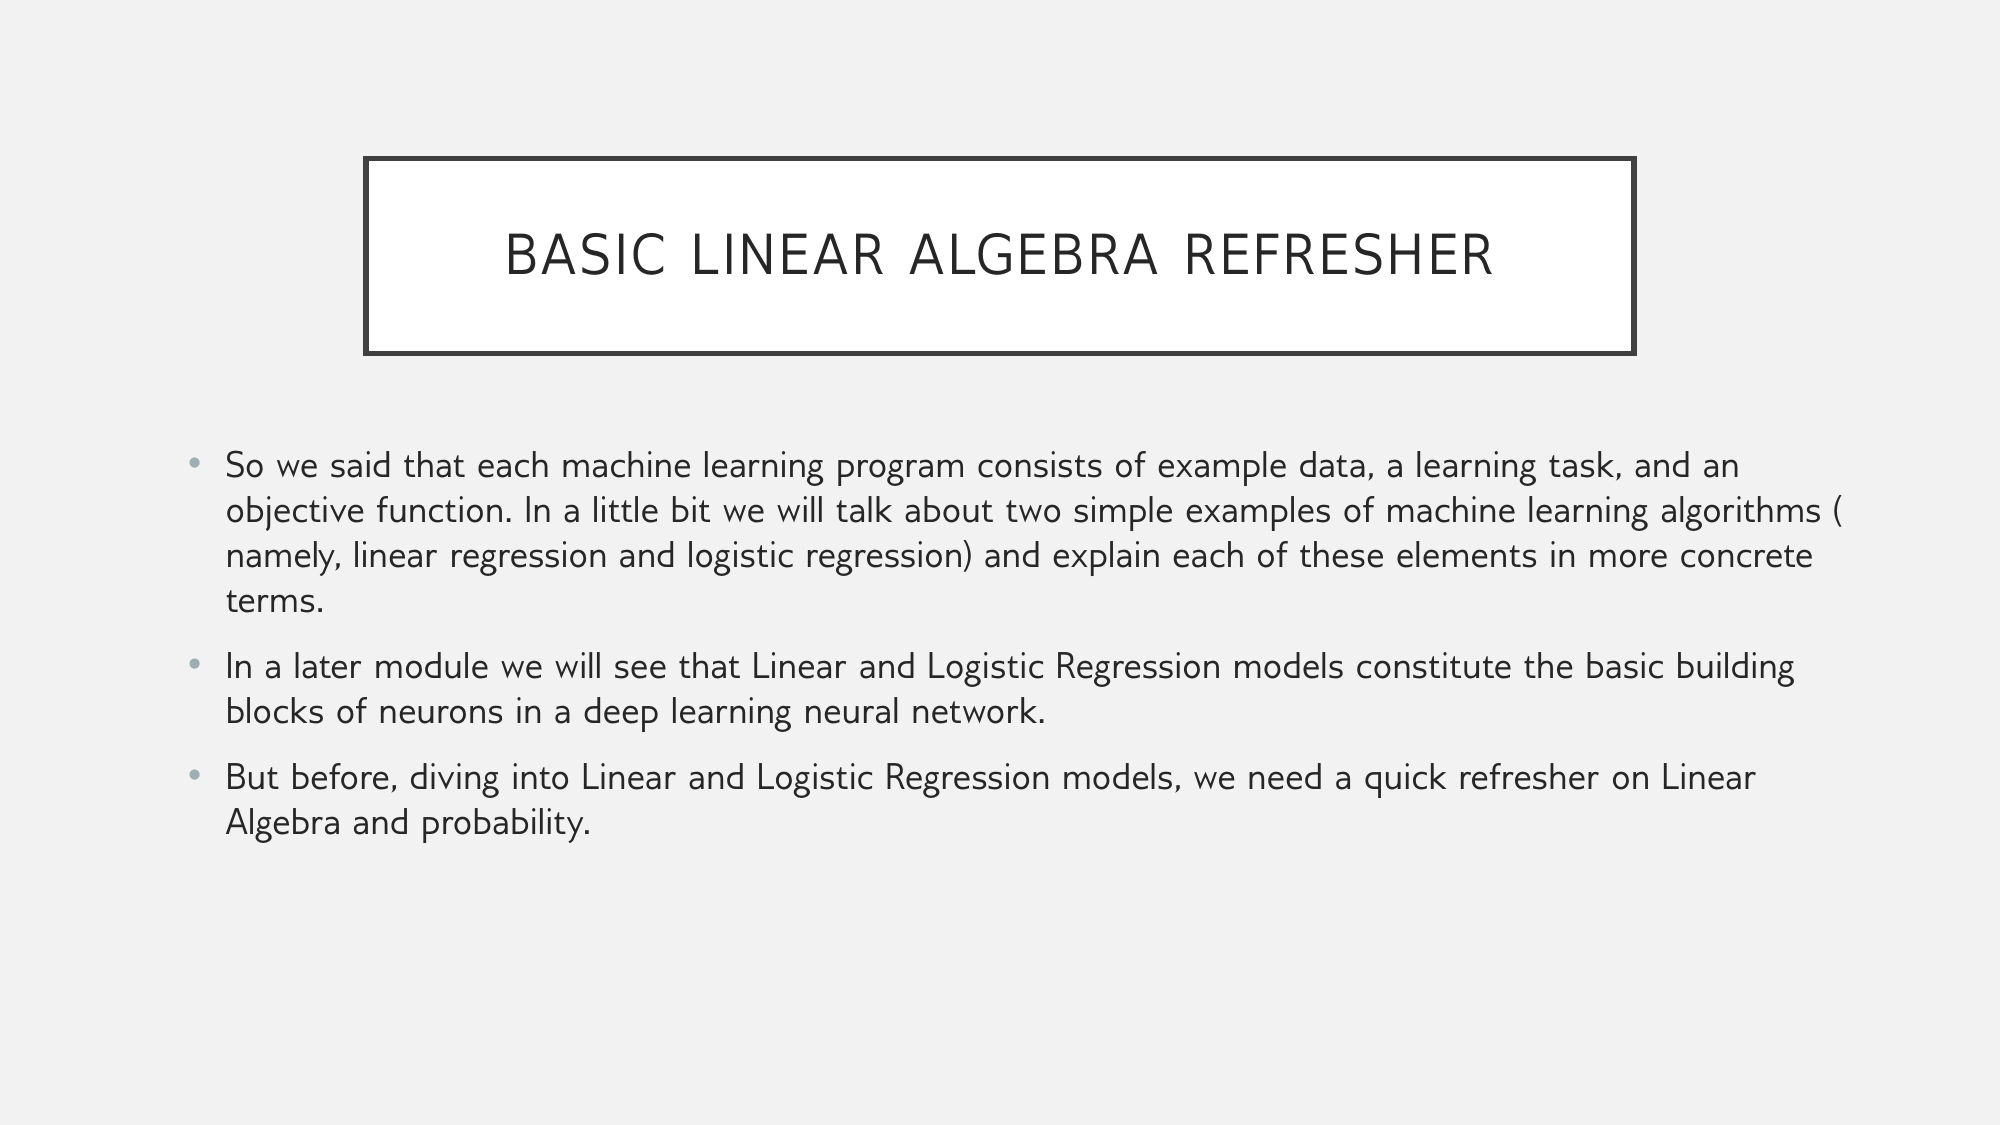

# Basic Linear Algebra Refresher
So we said that each machine learning program consists of example data, a learning task, and an objective function. In a little bit we will talk about two simple examples of machine learning algorithms ( namely, linear regression and logistic regression) and explain each of these elements in more concrete terms.
In a later module we will see that Linear and Logistic Regression models constitute the basic building blocks of neurons in a deep learning neural network.
But before, diving into Linear and Logistic Regression models, we need a quick refresher on Linear Algebra and probability.